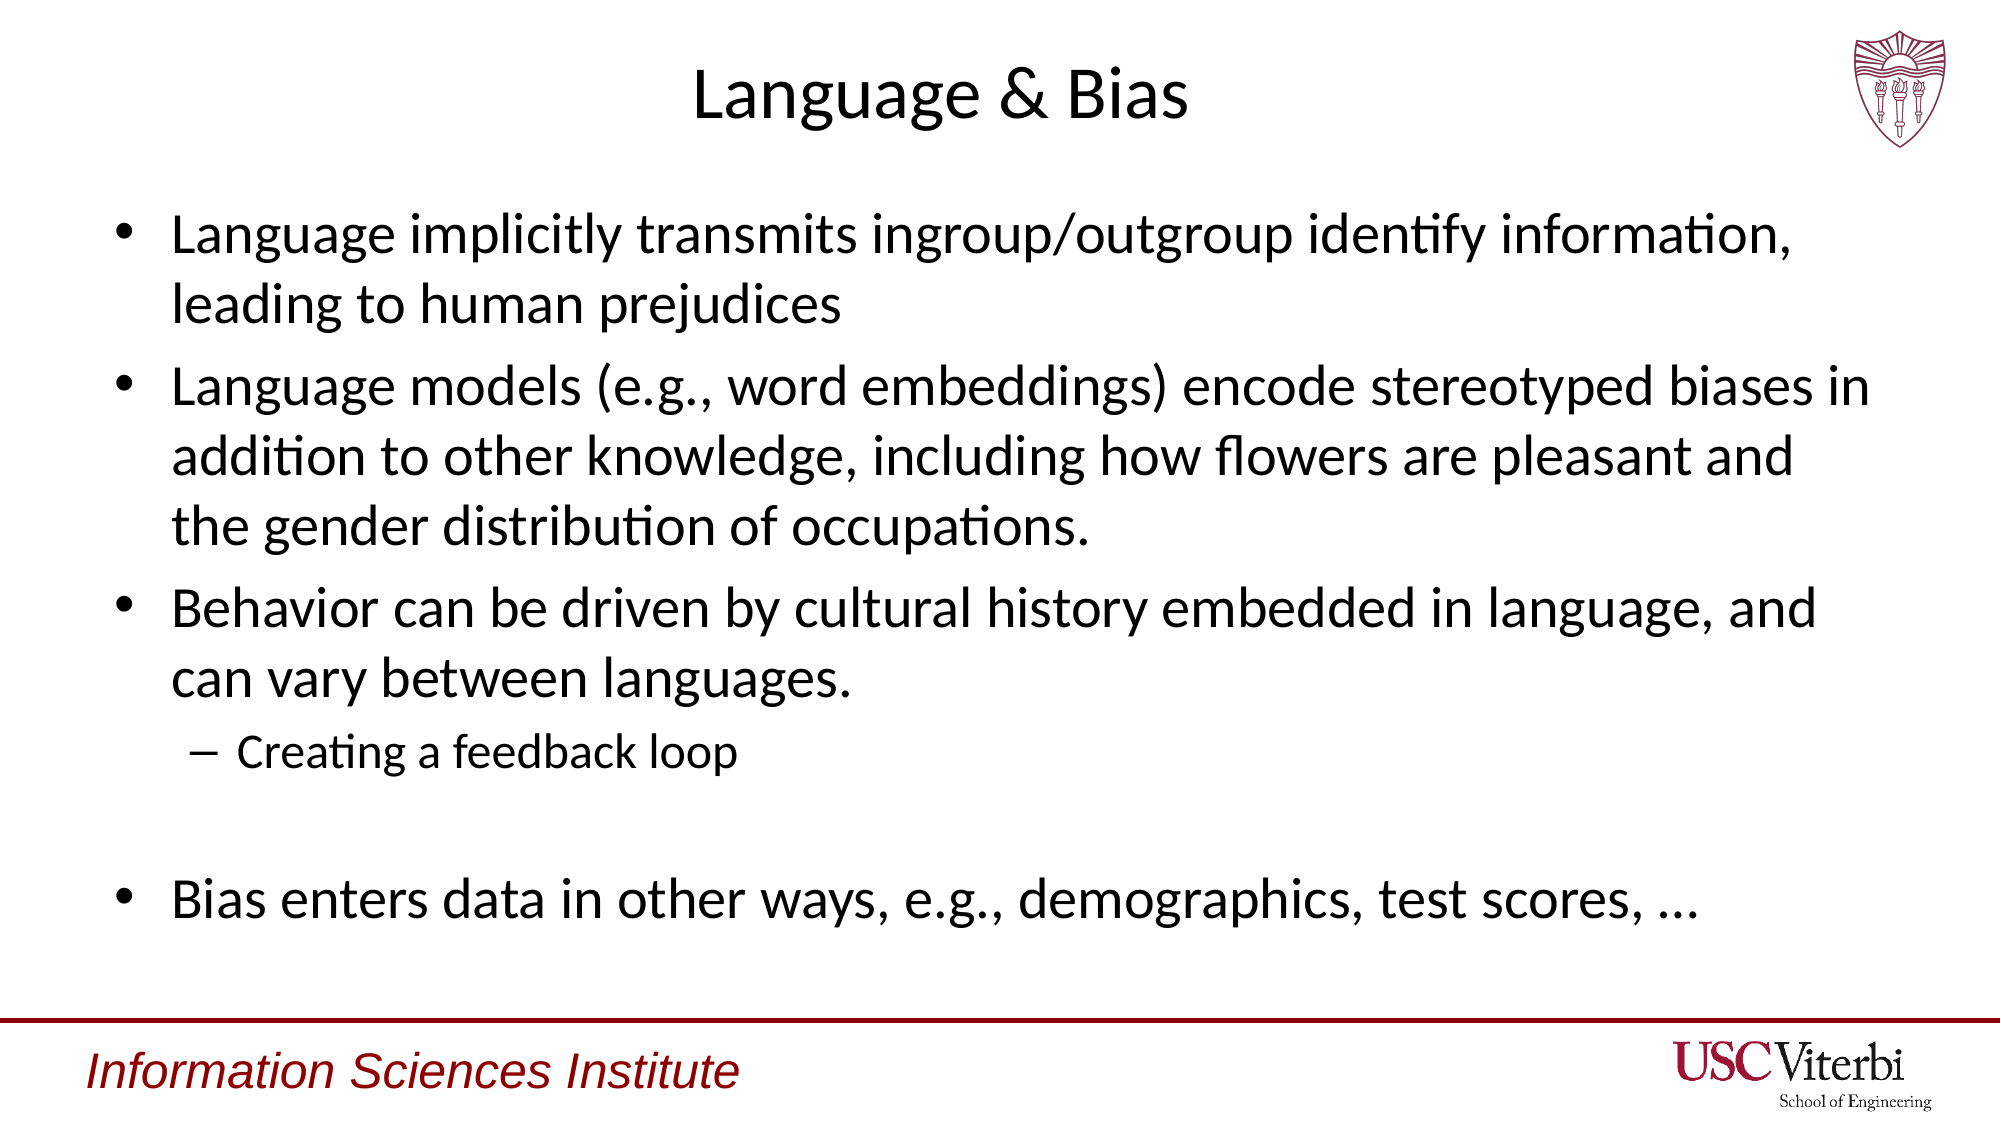

# Language & Bias
Language implicitly transmits ingroup/outgroup identify information, leading to human prejudices
Language models (e.g., word embeddings) encode stereotyped biases in addition to other knowledge, including how flowers are pleasant and the gender distribution of occupations.
Behavior can be driven by cultural history embedded in language, and can vary between languages.
Creating a feedback loop

Bias enters data in other ways, e.g., demographics, test scores, …